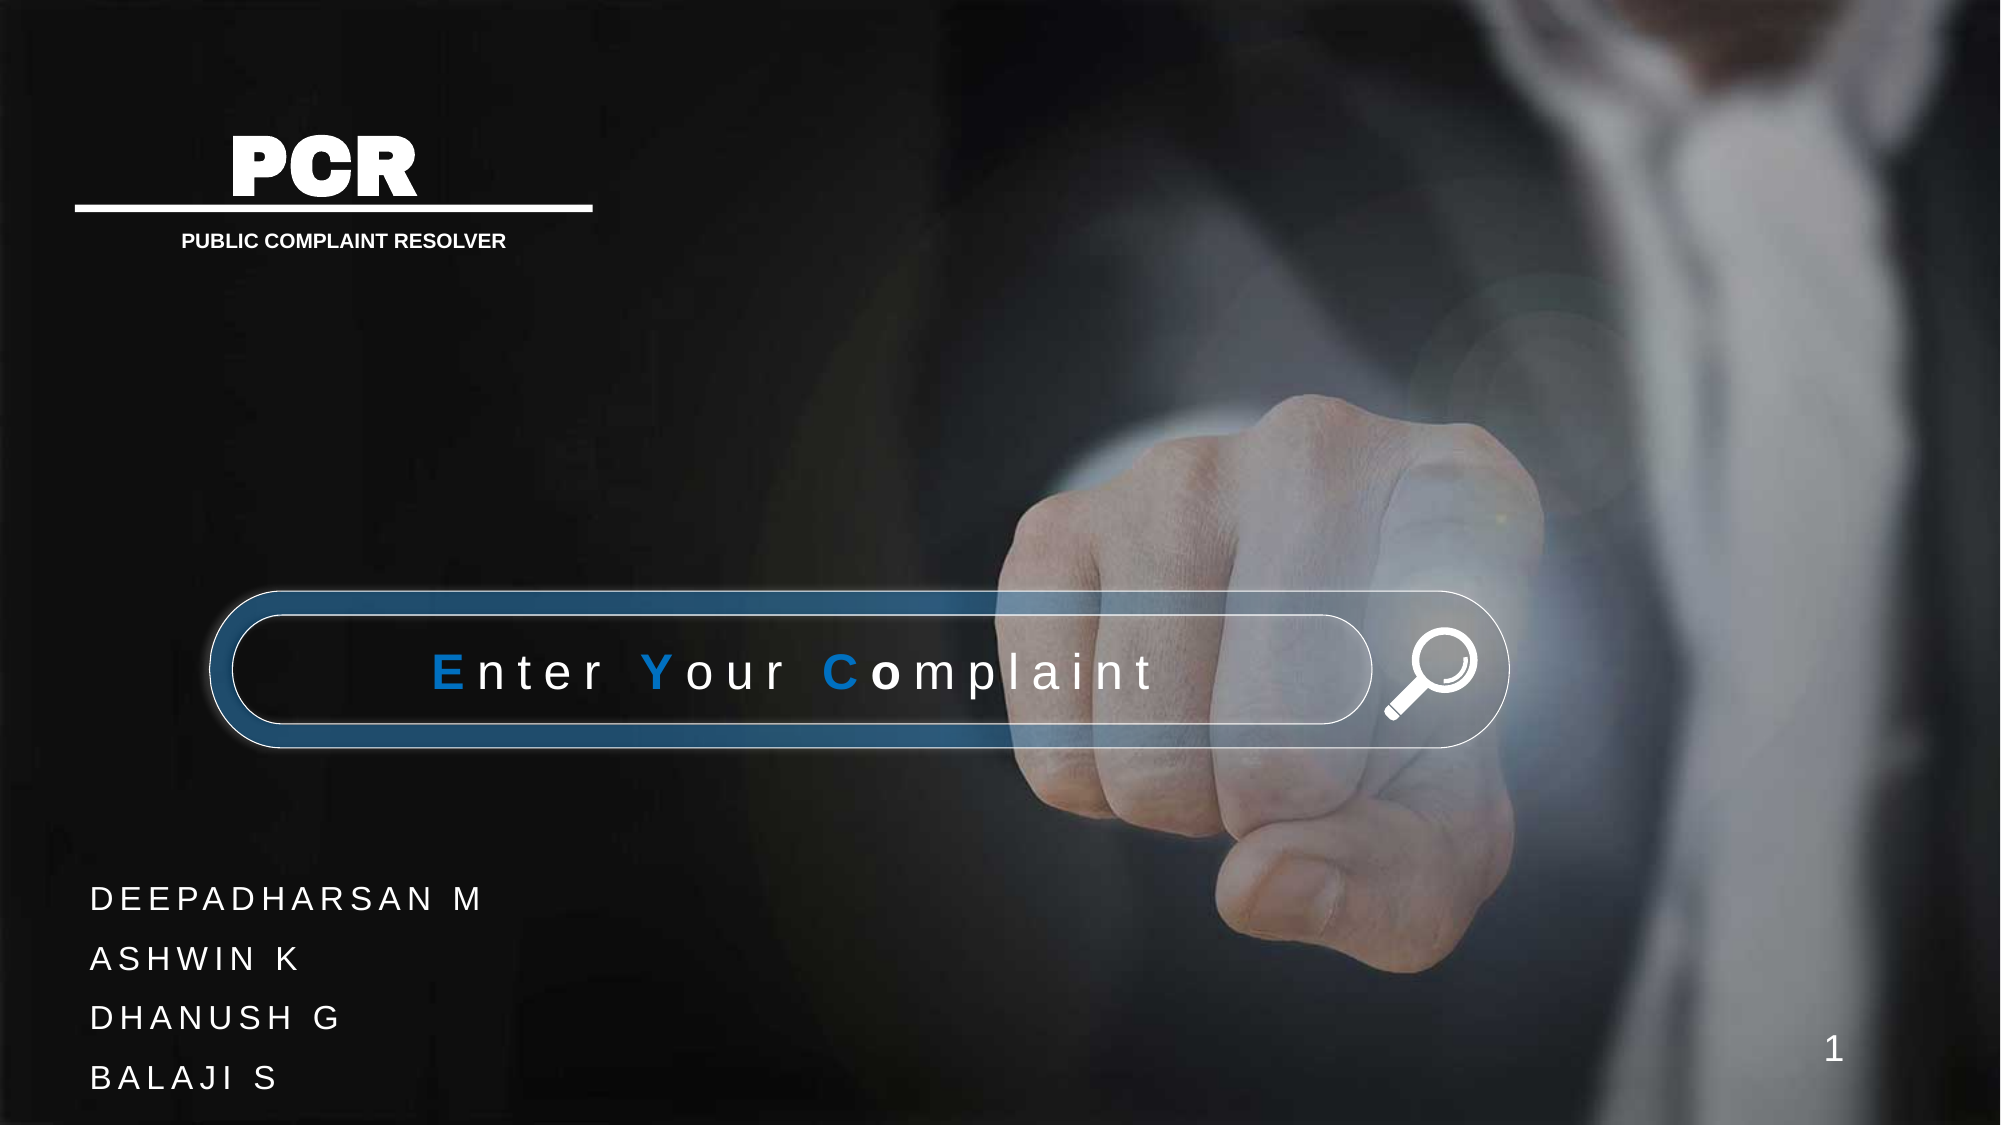

PCR

PUBLIC COMPLAINT RESOLVER

Enter Your Complaint
DEEPADHARSAN M
ASHWIN K
DHANUSH G
BALAJI S
1